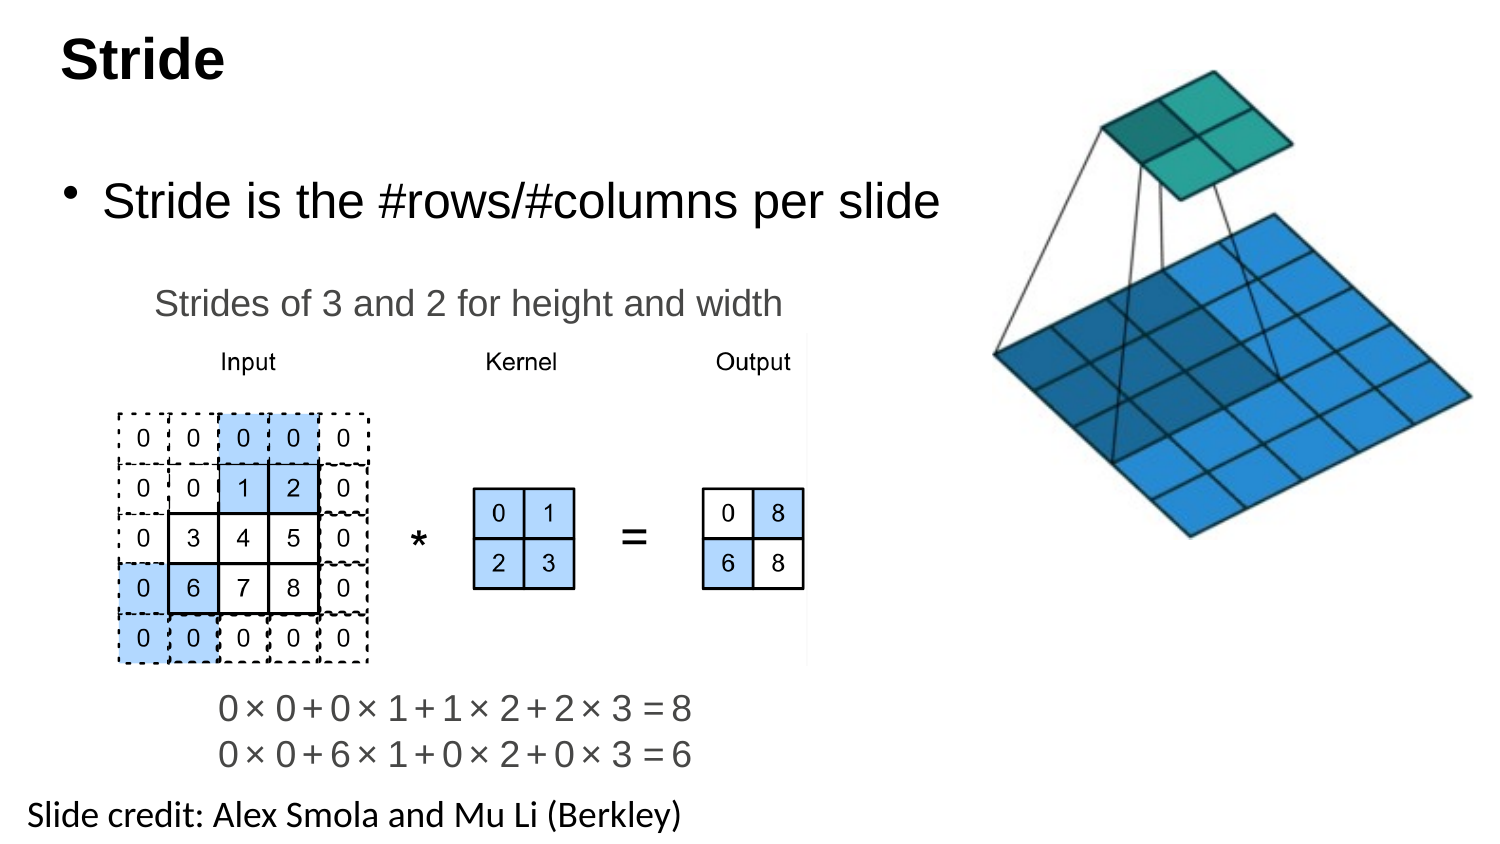

# Stride

Stride is the #rows/#columns per slide
Strides of 3 and 2 for height and width

0 ×  0 + 0 ×  1 + 1 ×  2 + 2 ×  3 = 8
0 ×  0 + 6 ×  1 + 0 ×  2 + 0 ×  3 = 6
Slide credit: Alex Smola and Mu Li (Berkley)